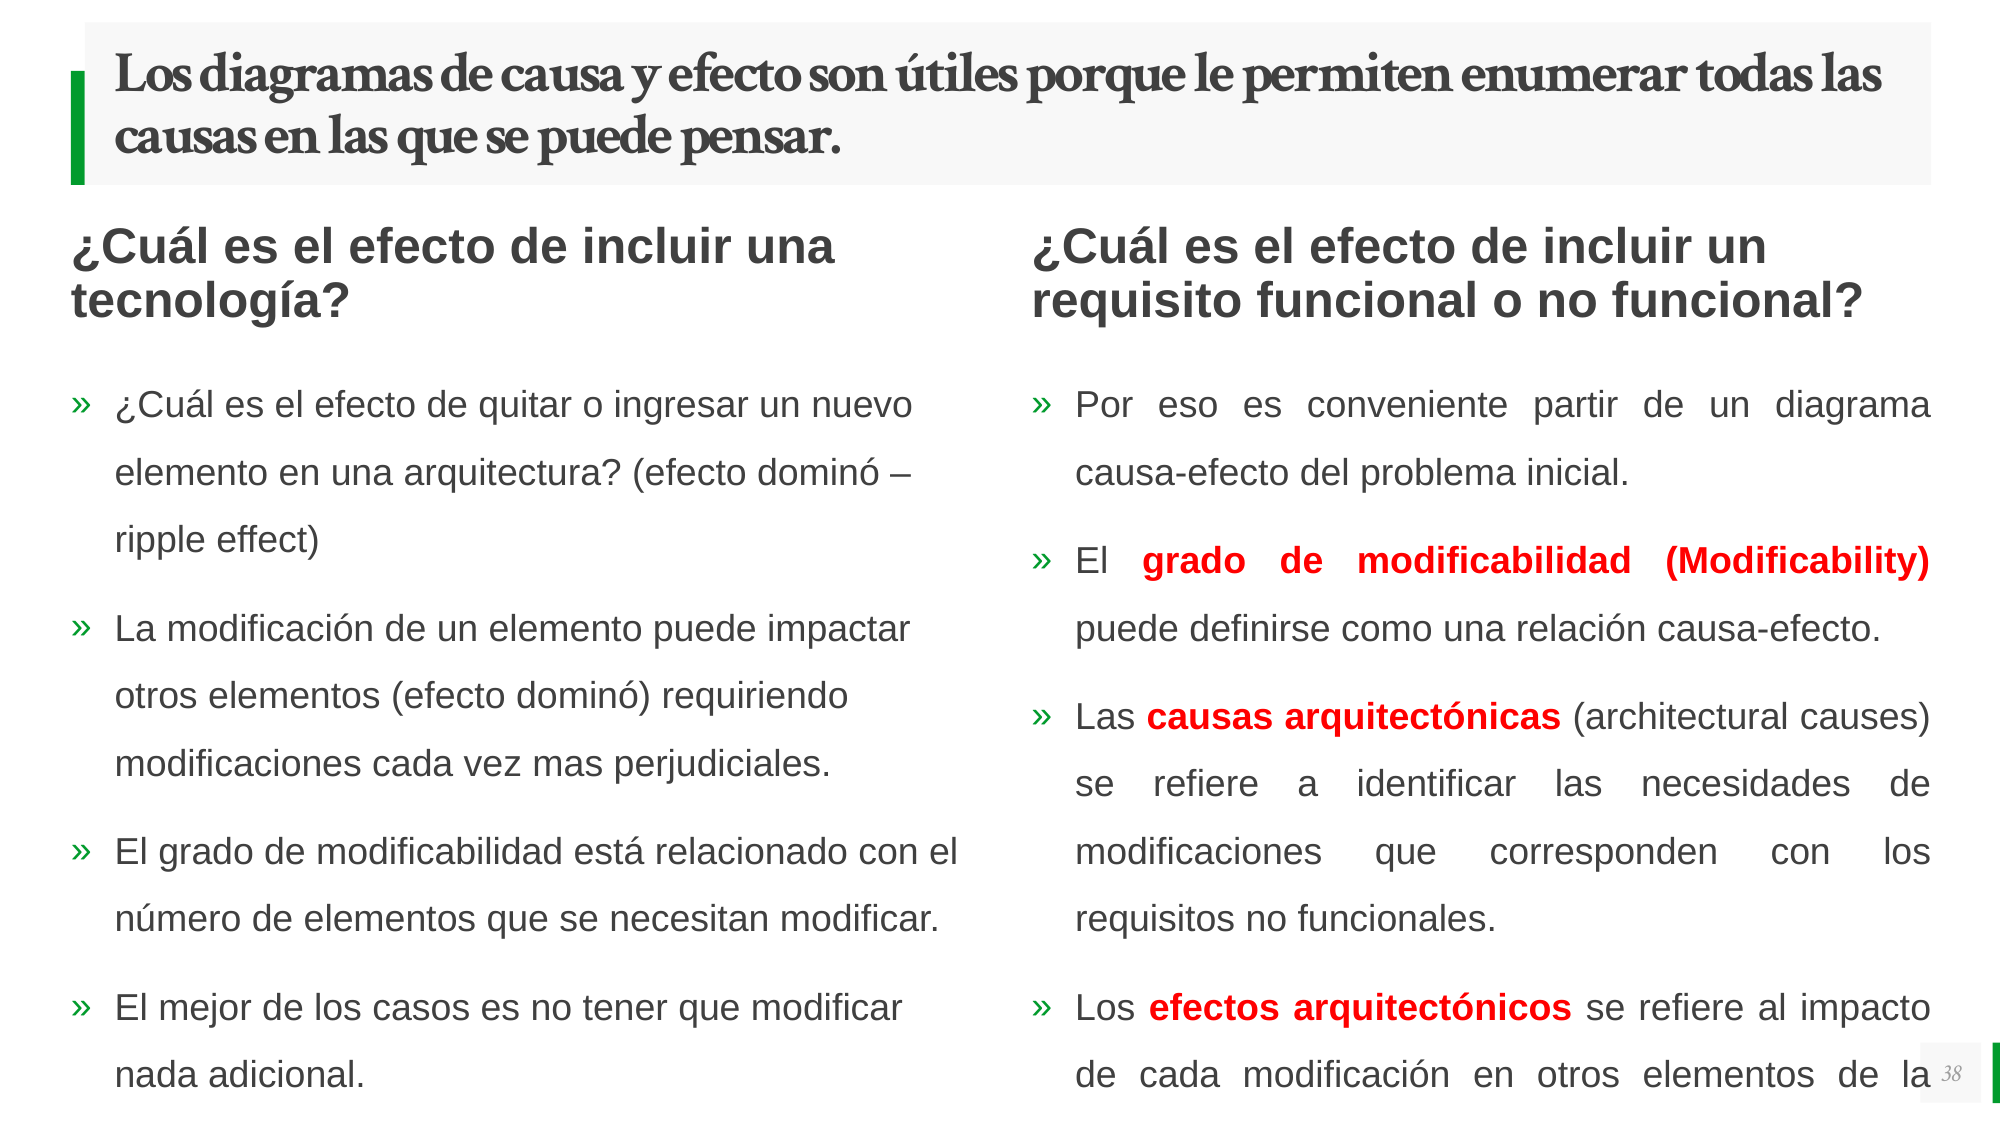

# Los diagramas de causa y efecto son útiles porque le permiten enumerar todas las causas en las que se puede pensar.
¿Cuál es el efecto de incluir una tecnología?
¿Cuál es el efecto de incluir un requisito funcional o no funcional?
Por eso es conveniente partir de un diagrama causa-efecto del problema inicial.
El grado de modificabilidad (Modificability) puede definirse como una relación causa-efecto.
Las causas arquitectónicas (architectural causes) se refiere a identificar las necesidades de modificaciones que corresponden con los requisitos no funcionales.
Los efectos arquitectónicos se refiere al impacto de cada modificación en otros elementos de la arquitectura.

¿Cuál es el efecto de quitar o ingresar un nuevo elemento en una arquitectura? (efecto dominó – ripple effect)
La modificación de un elemento puede impactar otros elementos (efecto dominó) requiriendo modificaciones cada vez mas perjudiciales.
El grado de modificabilidad está relacionado con el número de elementos que se necesitan modificar.
El mejor de los casos es no tener que modificar nada adicional.

38